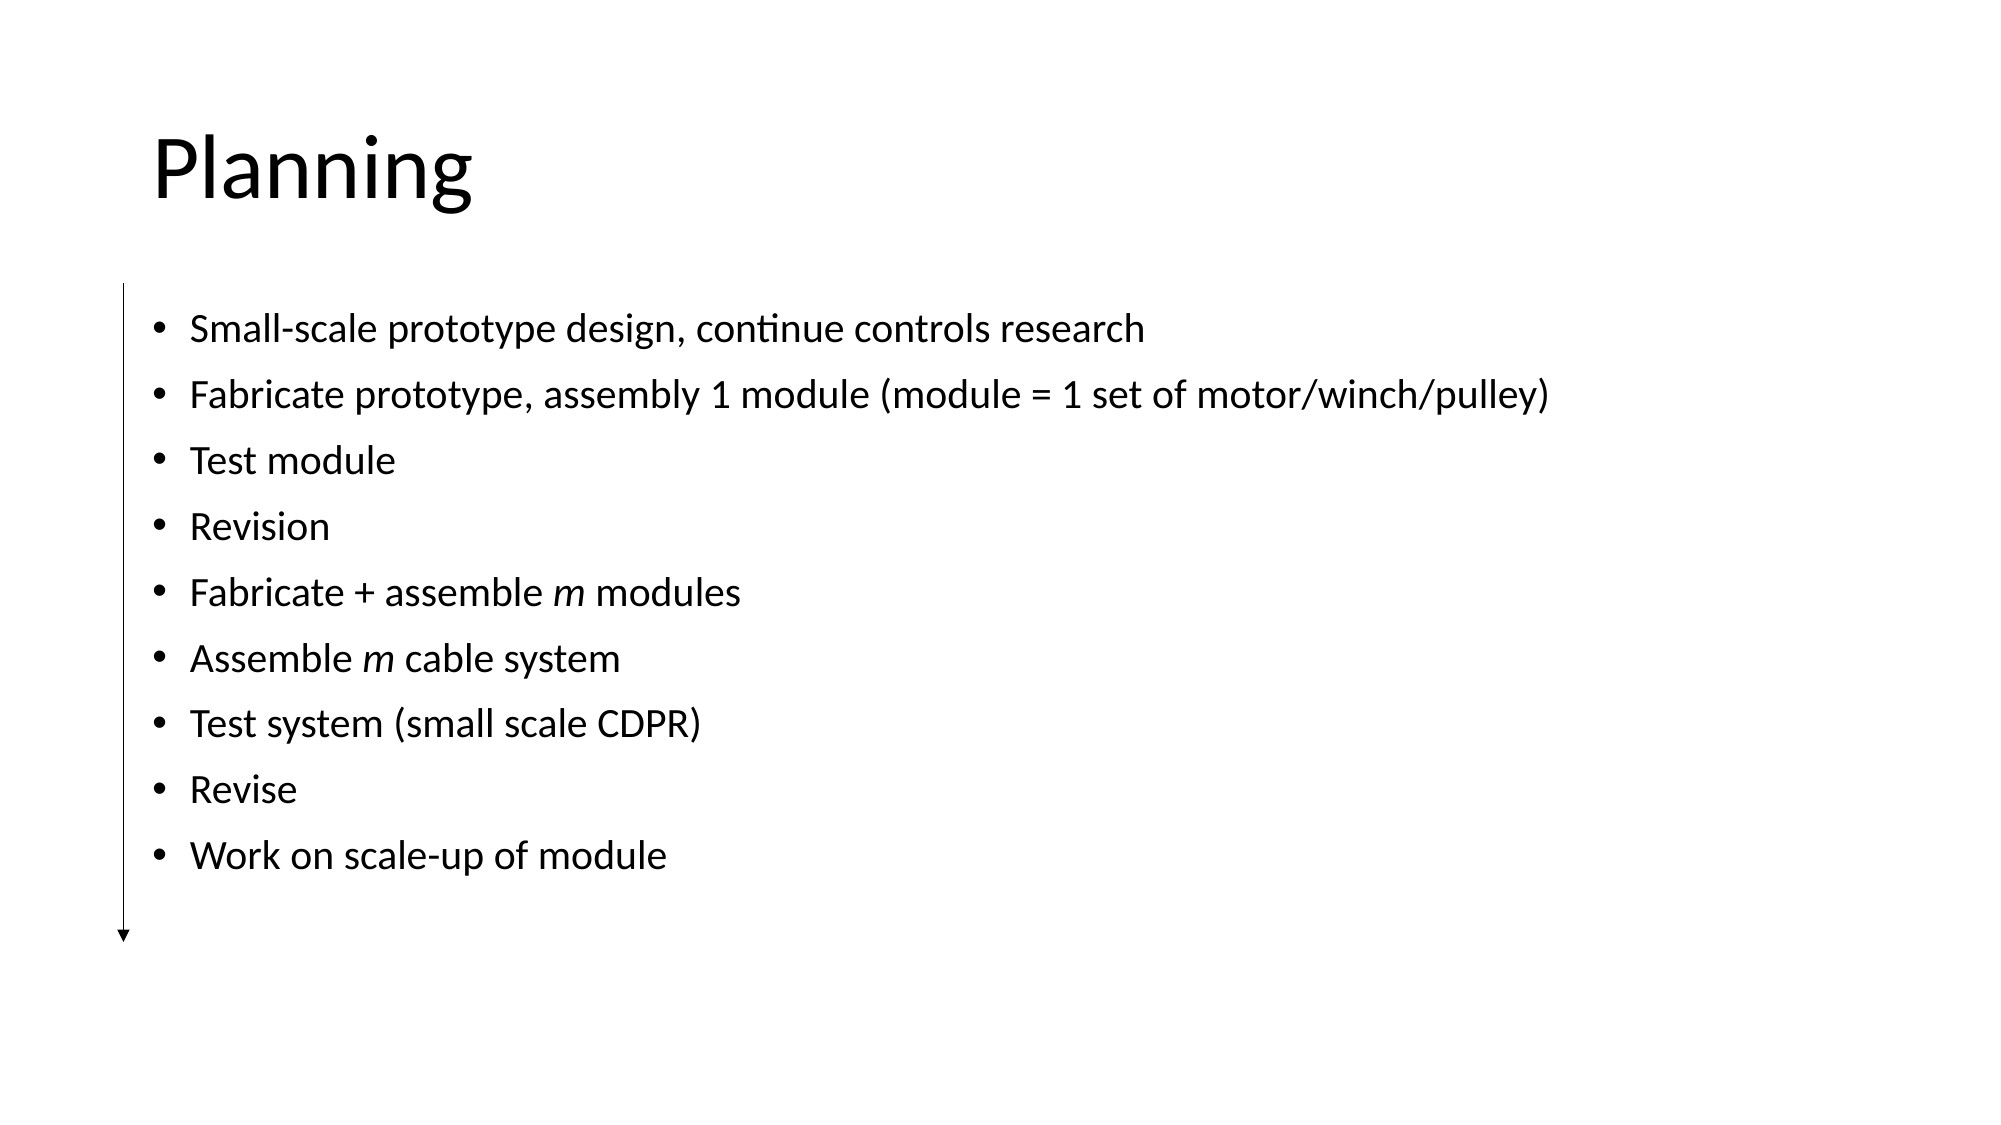

# Planning
Small-scale prototype design, continue controls research
Fabricate prototype, assembly 1 module (module = 1 set of motor/winch/pulley)
Test module
Revision
Fabricate + assemble m modules
Assemble m cable system
Test system (small scale CDPR)
Revise
Work on scale-up of module